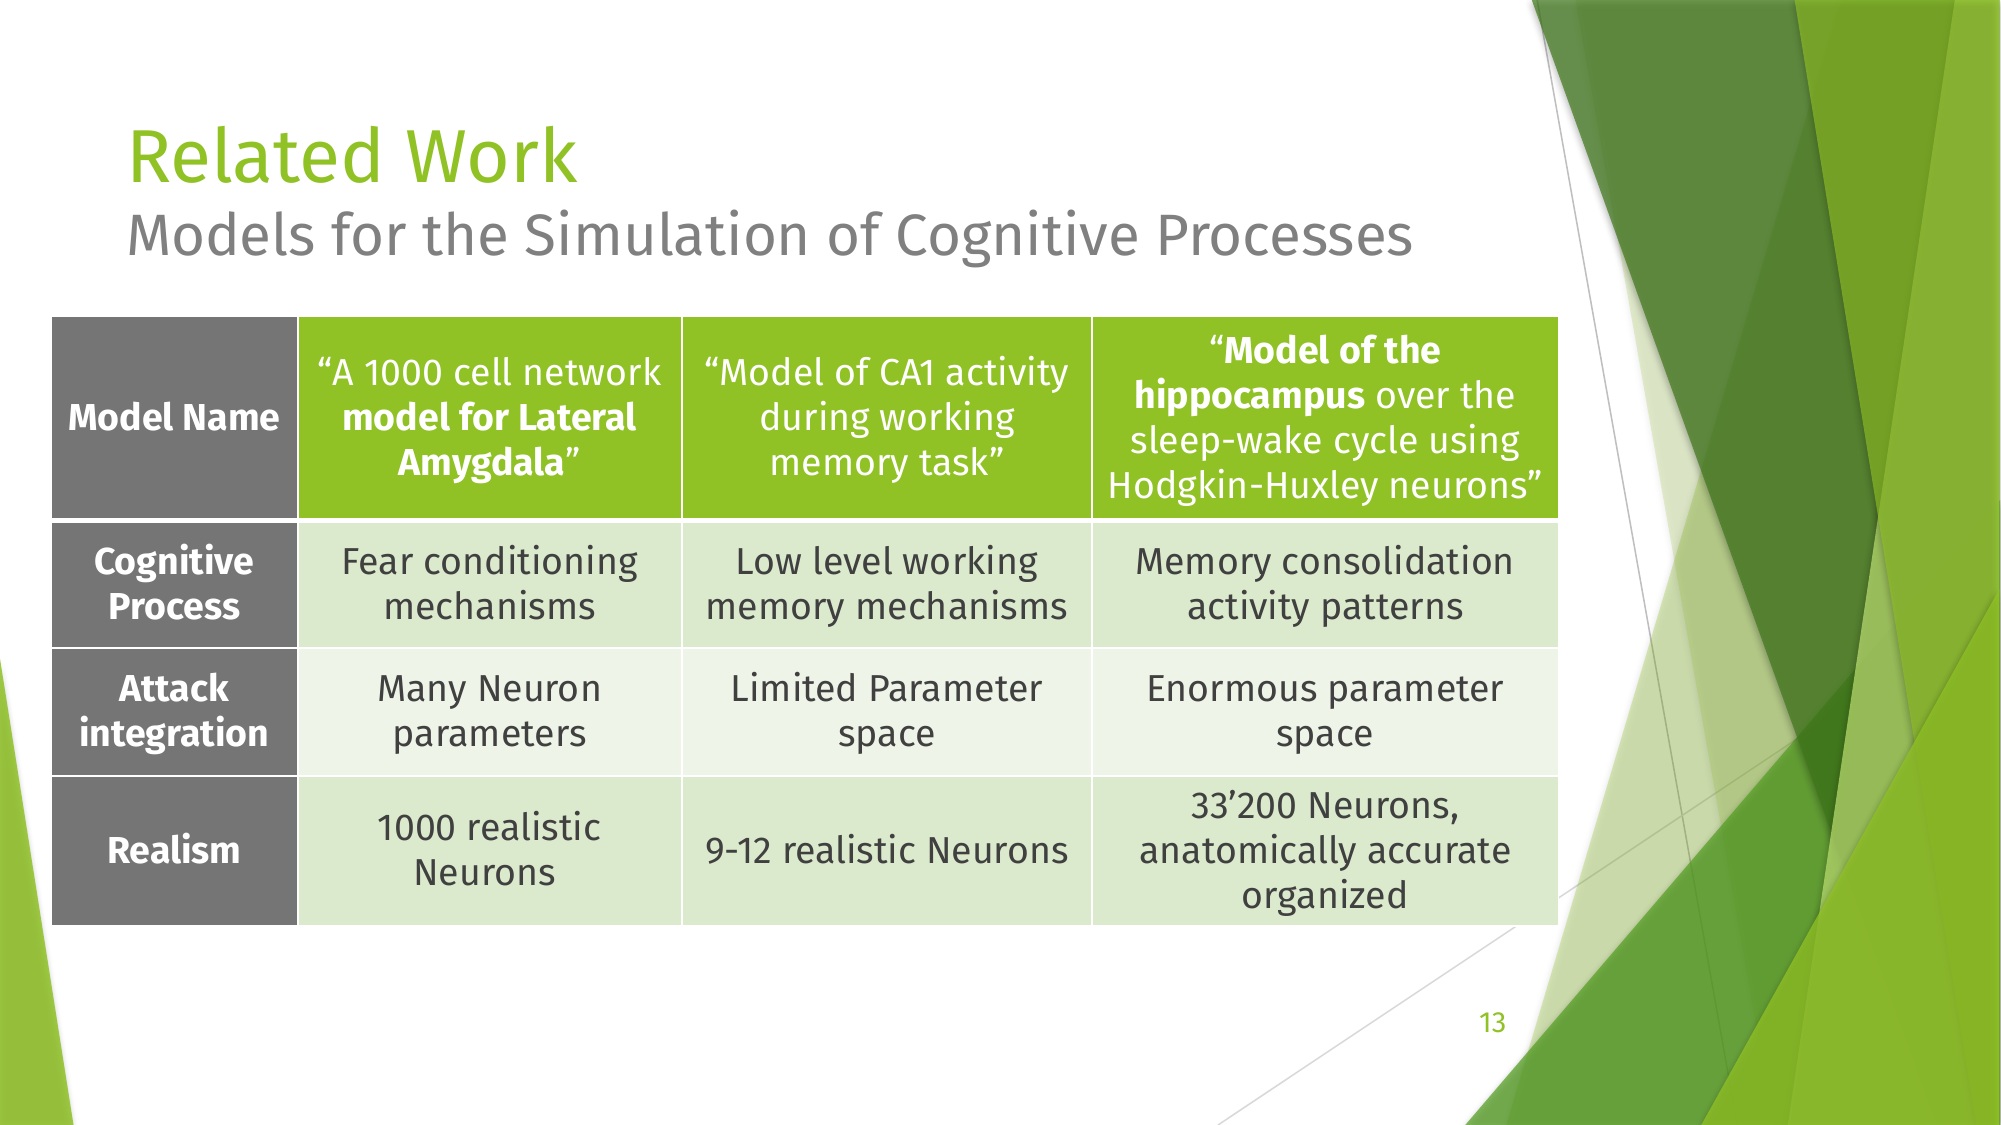

# Related Work Models for the Simulation of Cognitive Processes
| Model Name | “A 1000 cell network model for Lateral Amygdala” | “Model of CA1 activity during working memory task” | “Model of the hippocampus over the sleep-wake cycle using Hodgkin-Huxley neurons” |
| --- | --- | --- | --- |
| Cognitive Process | Fear conditioning mechanisms | Low level working memory mechanisms | Memory consolidation activity patterns |
| Attack integration | Many Neuron parameters | Limited Parameter space | Enormous parameter space |
| Realism | 1000 realistic Neurons | 9-12 realistic Neurons | 33’200 Neurons, anatomically accurate organized |

13